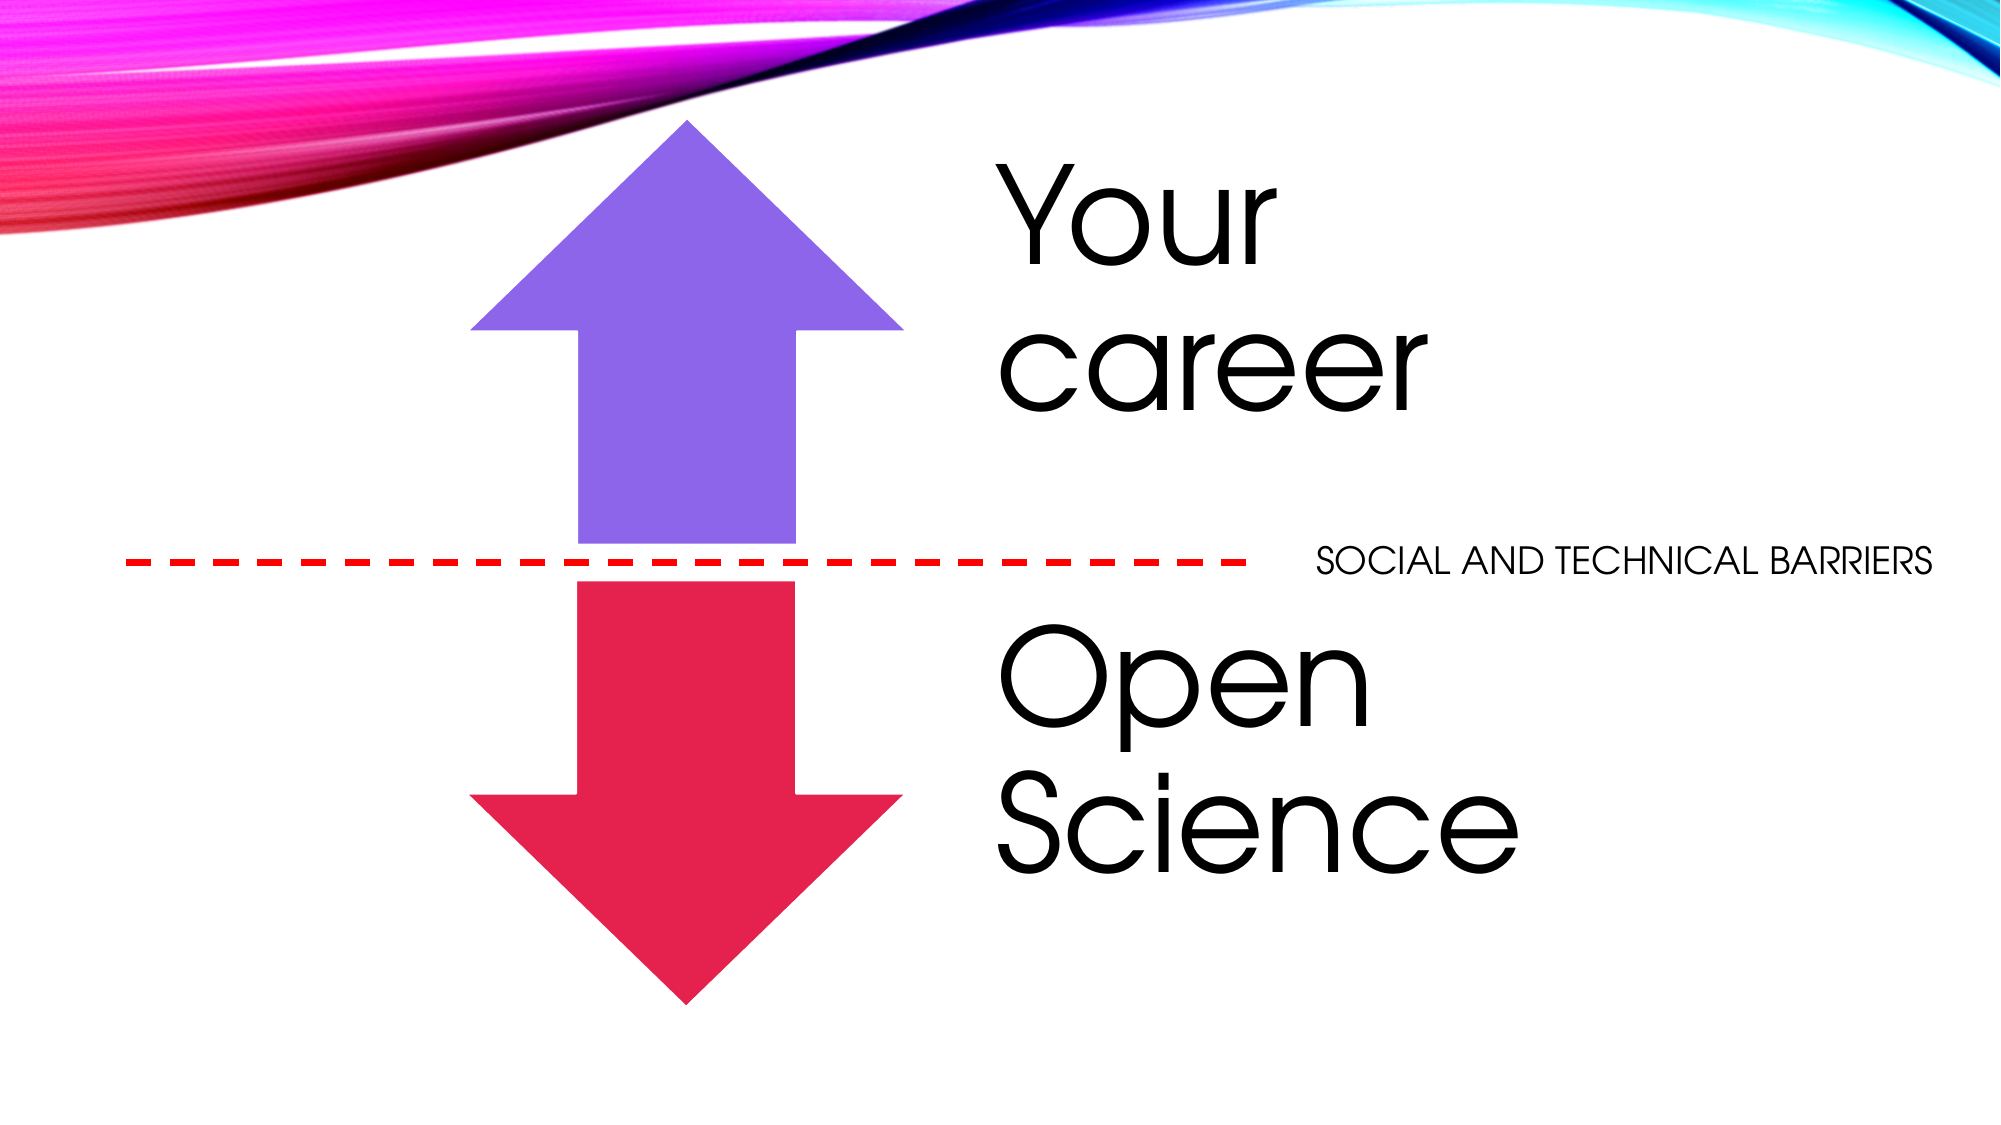

Your career
Open Science
SOCIAL AND TECHNICAL BARRIERS